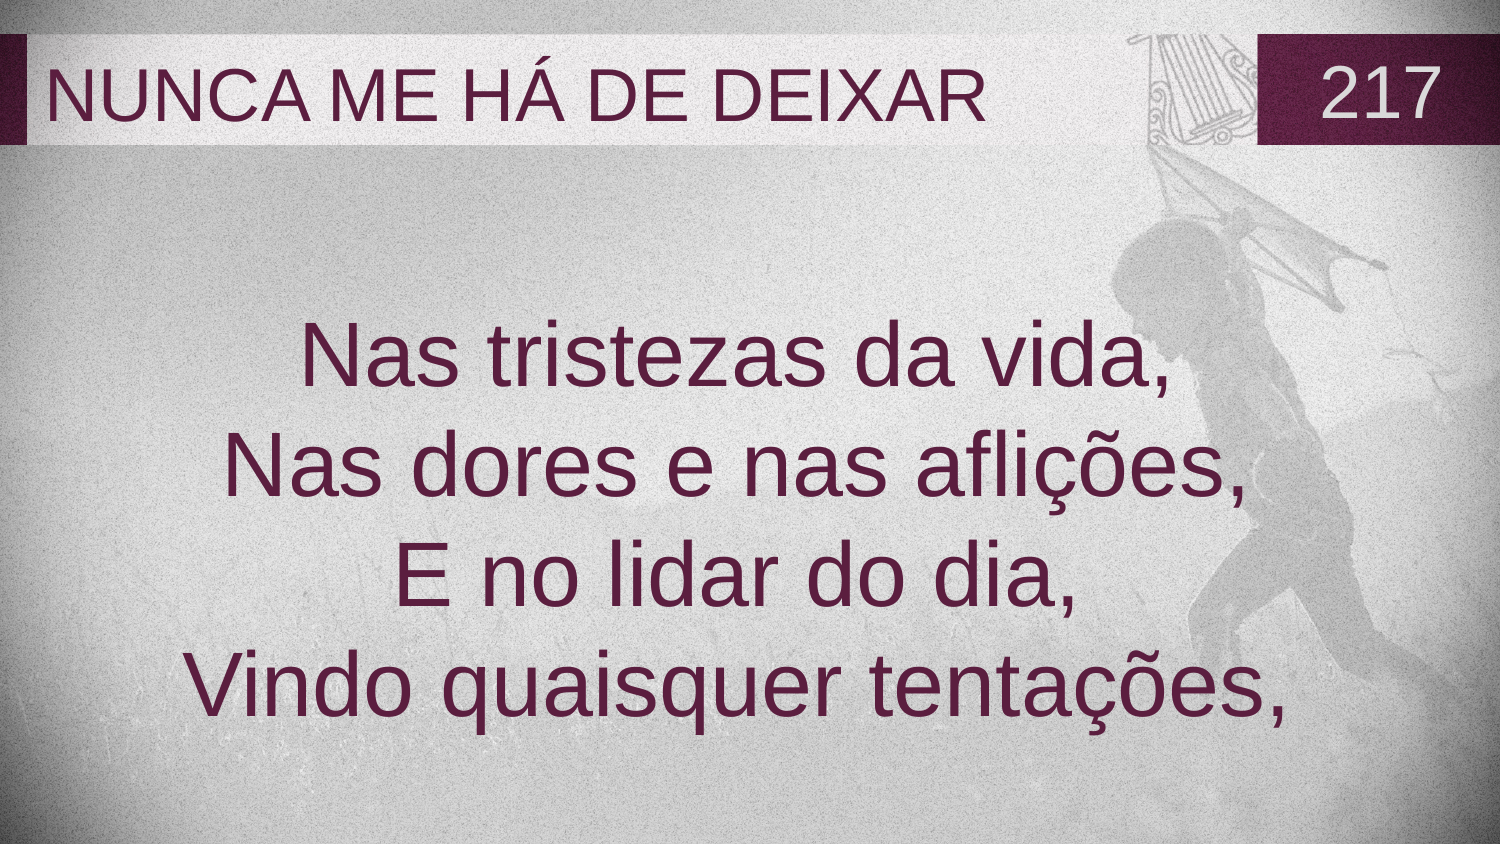

# NUNCA ME HÁ DE DEIXAR
217
Nas tristezas da vida,
Nas dores e nas aflições,
E no lidar do dia,
Vindo quaisquer tentações,